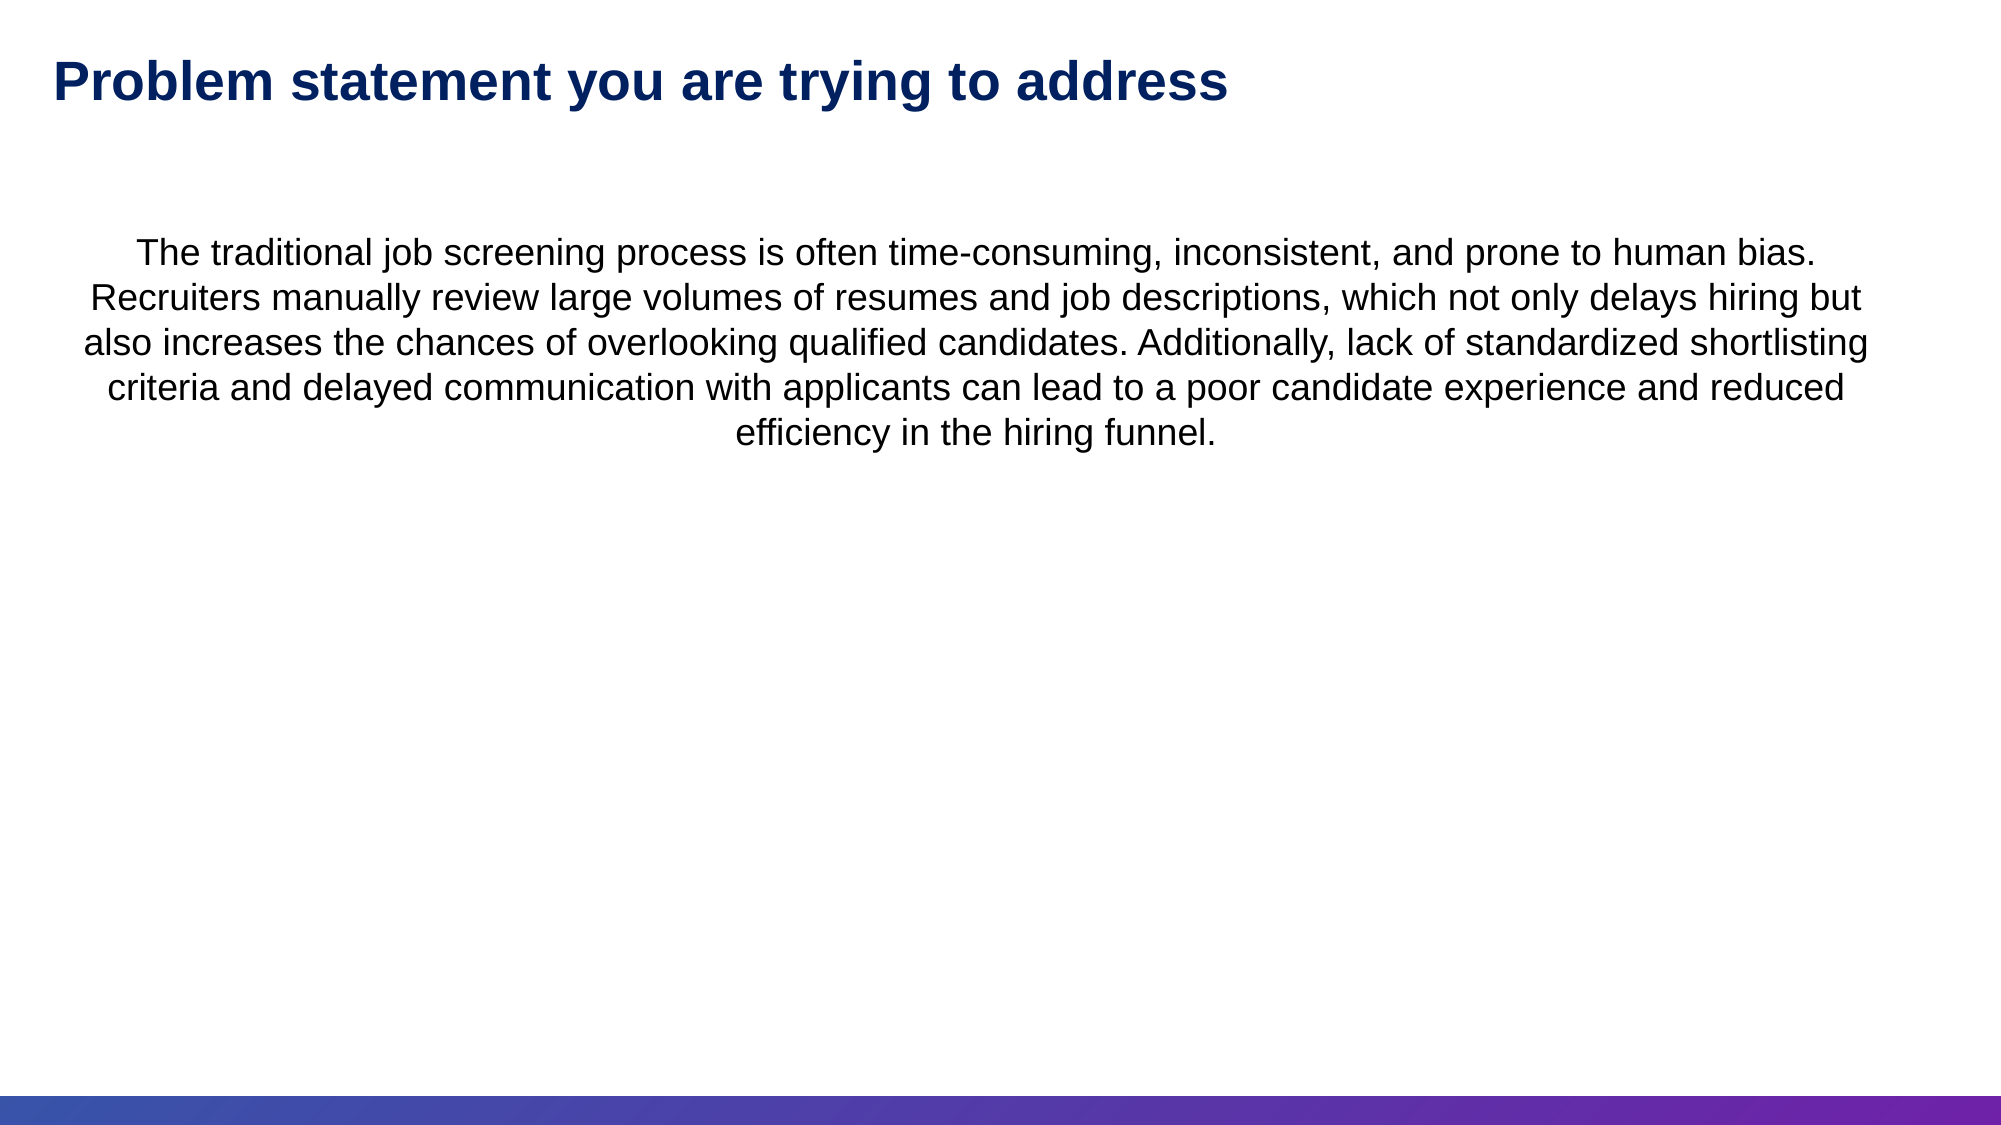

Problem statement you are trying to address
The traditional job screening process is often time-consuming, inconsistent, and prone to human bias. Recruiters manually review large volumes of resumes and job descriptions, which not only delays hiring but also increases the chances of overlooking qualified candidates. Additionally, lack of standardized shortlisting criteria and delayed communication with applicants can lead to a poor candidate experience and reduced efficiency in the hiring funnel.